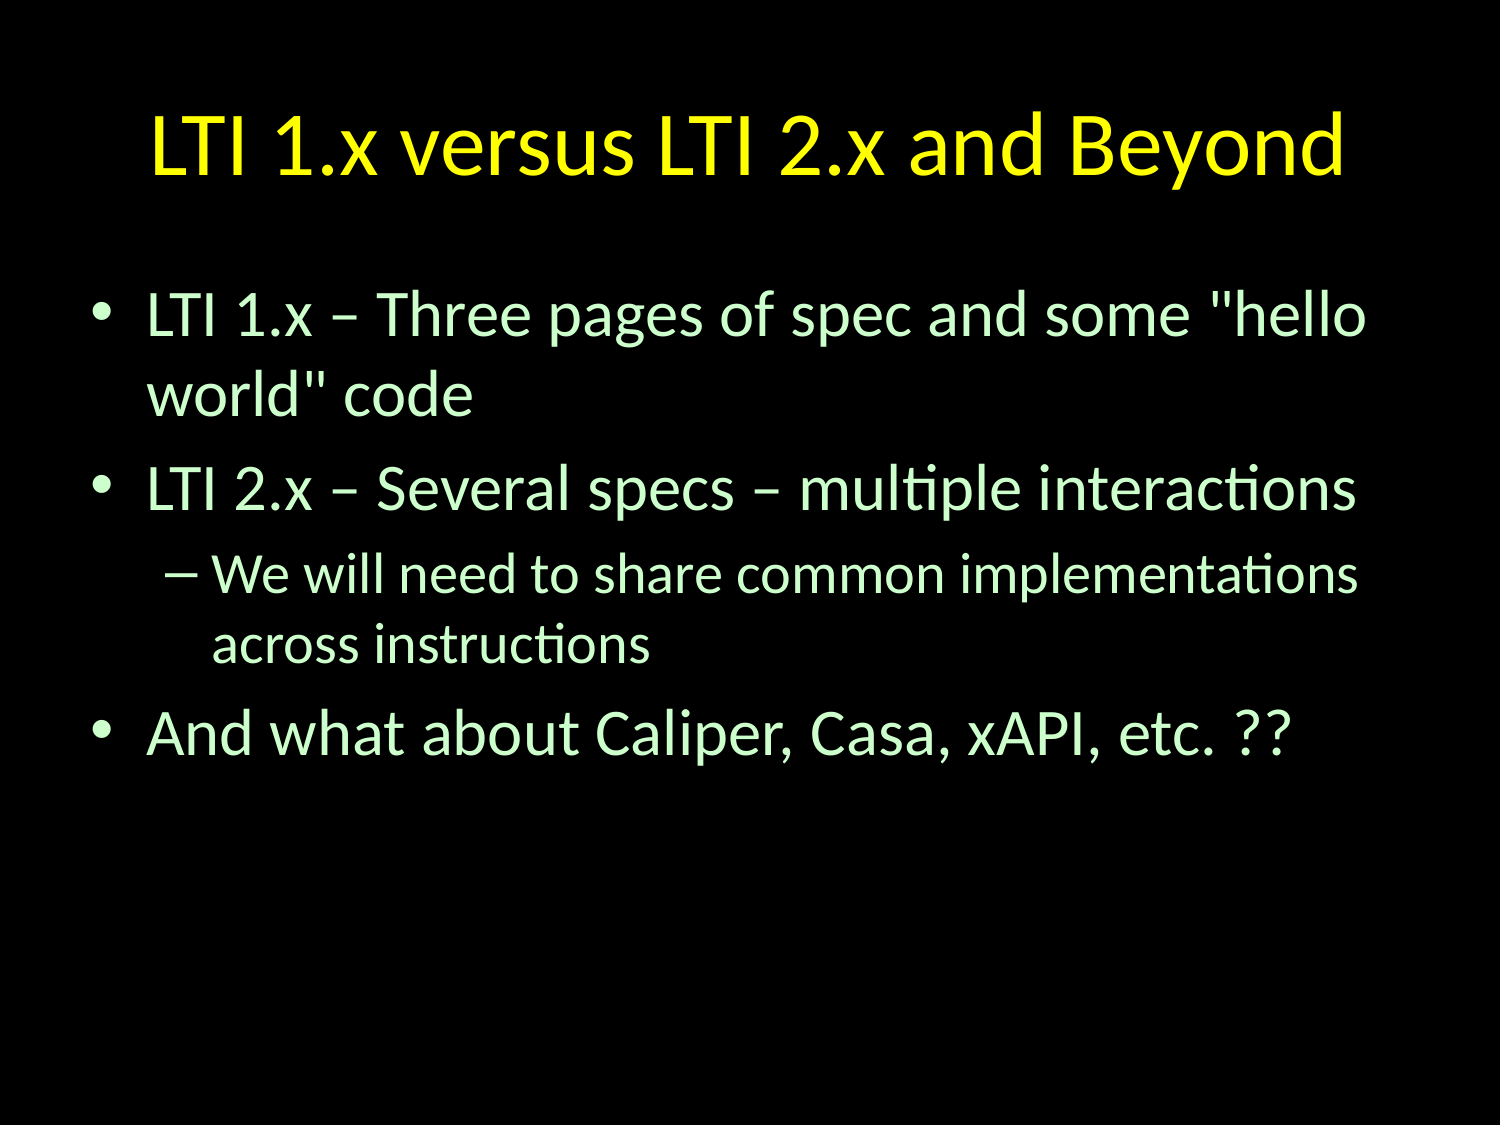

# LTI 1.x versus LTI 2.x and Beyond
LTI 1.x – Three pages of spec and some "hello world" code
LTI 2.x – Several specs – multiple interactions
We will need to share common implementations across instructions
And what about Caliper, Casa, xAPI, etc. ??